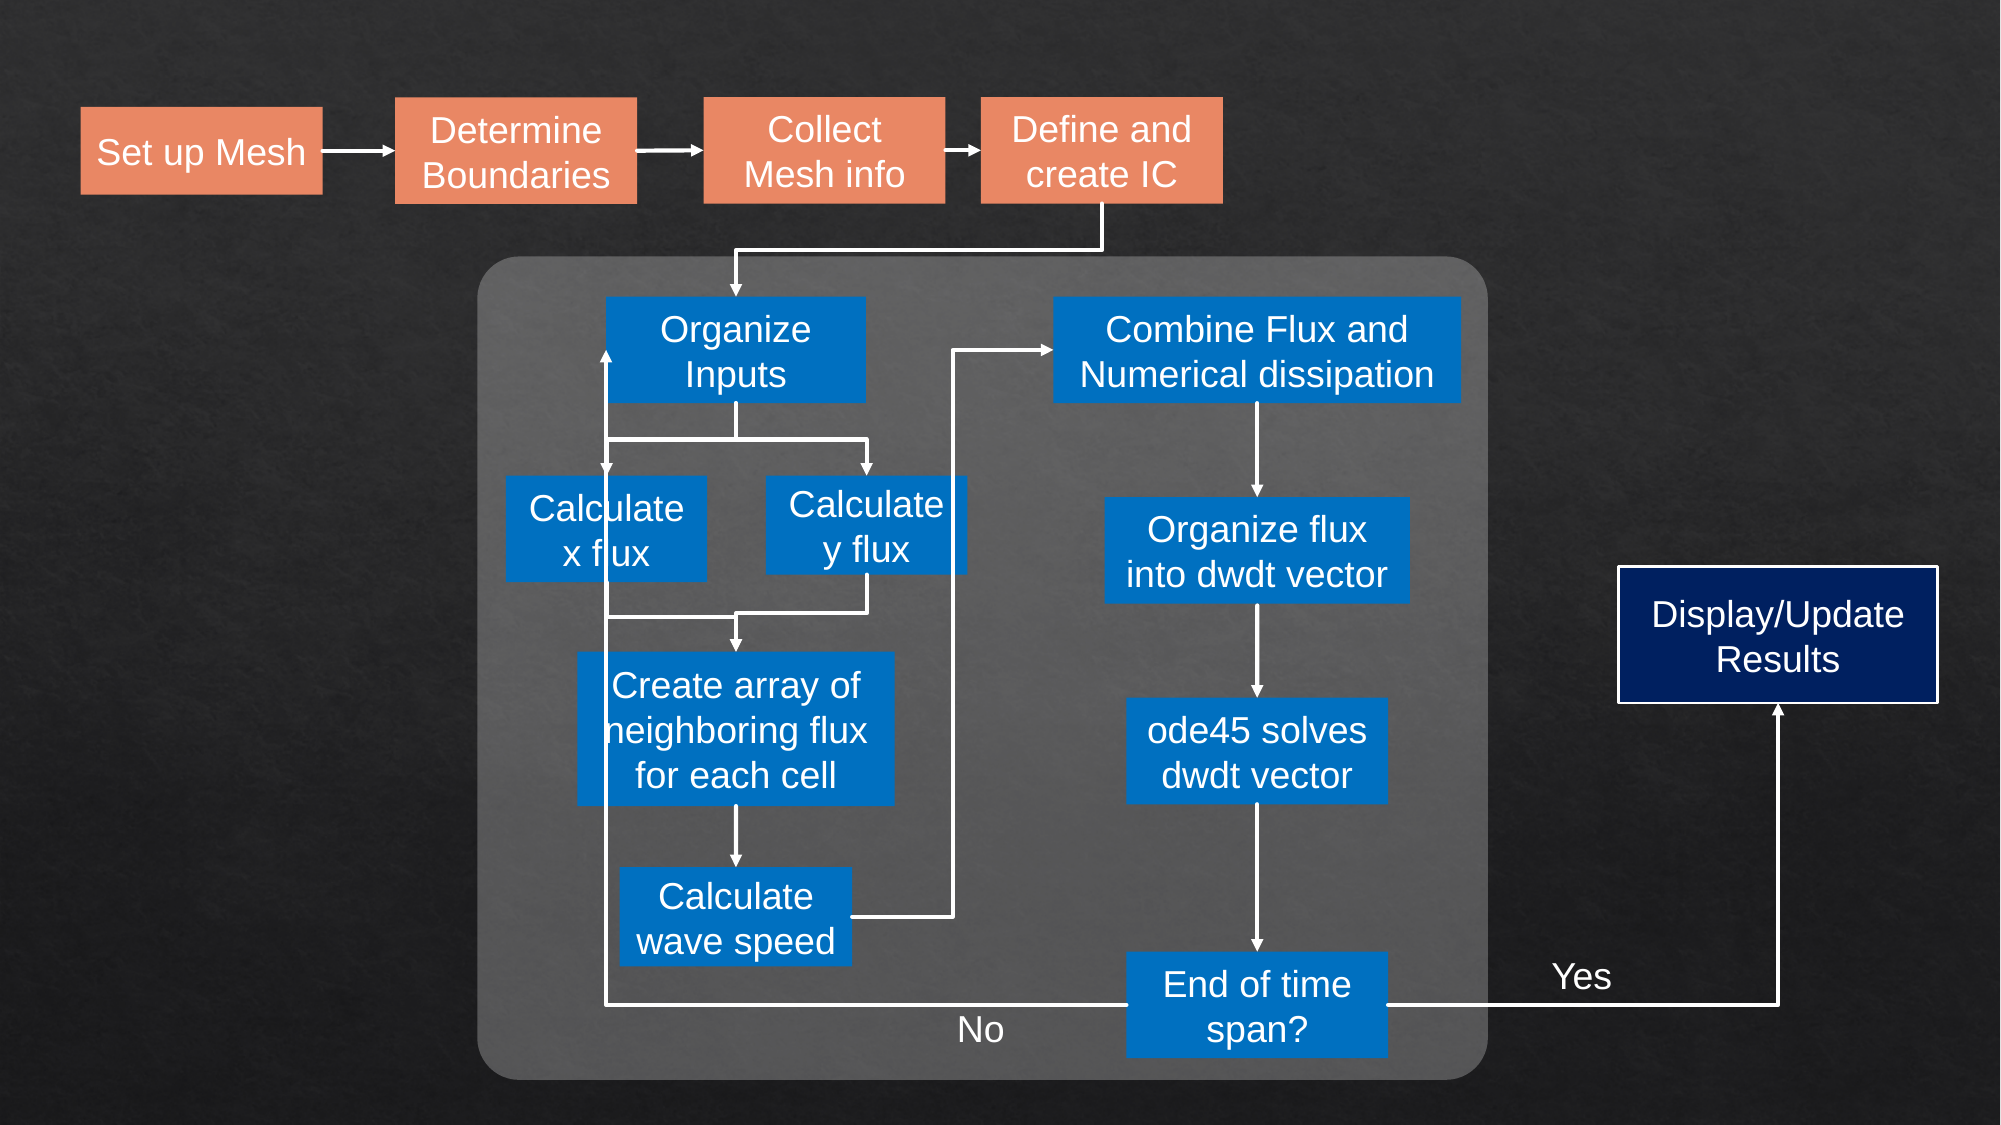

Collect Mesh info
Define and create IC
Determine Boundaries
Set up Mesh

Combine Flux and Numerical dissipation
Organize Inputs
Calculate y flux
Calculate x flux
Organize flux into dwdt vector
Display/Update Results
Create array of neighboring flux for each cell
ode45 solves dwdt vector
Calculate wave speed
Yes
End of time span?
No